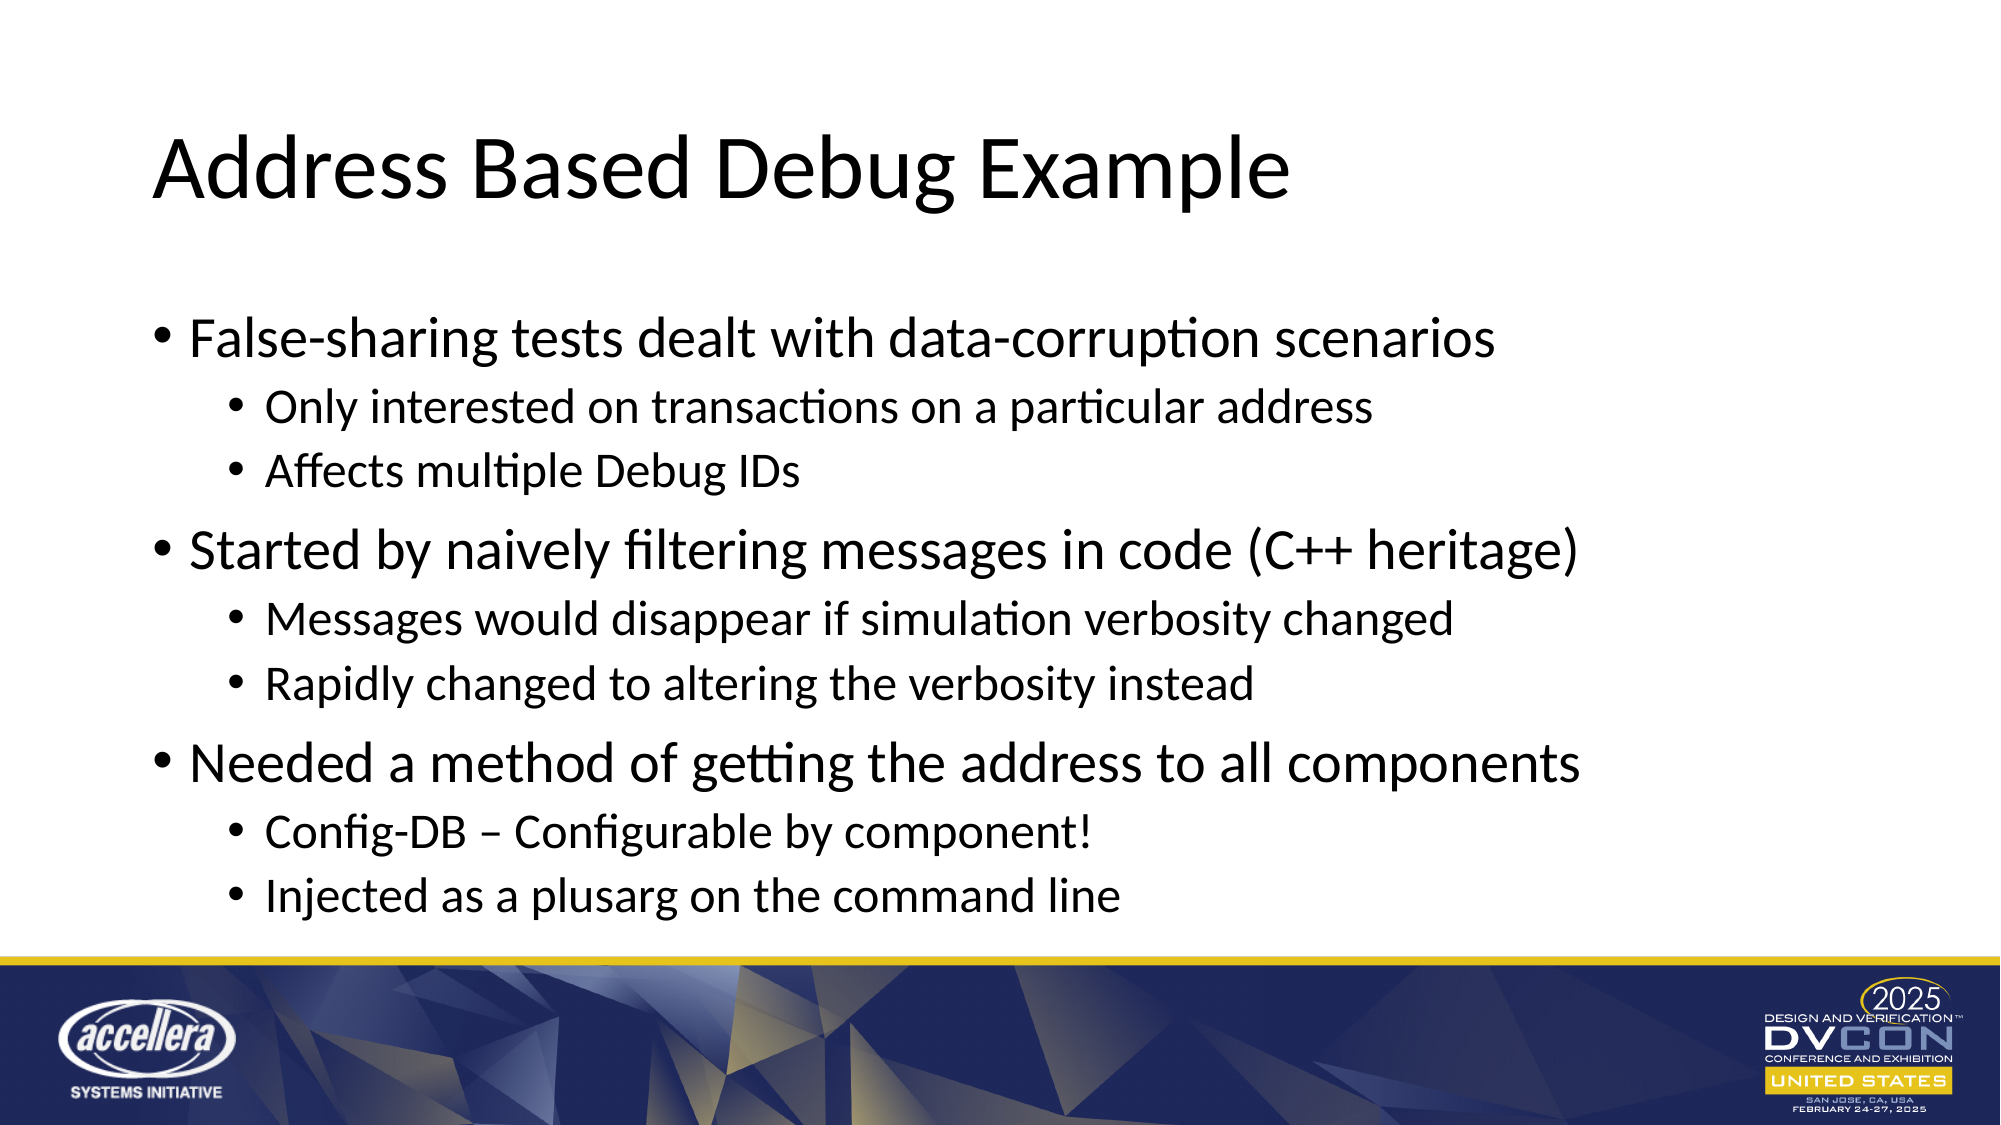

# Address Based Debug Example
False-sharing tests dealt with data-corruption scenarios
Only interested on transactions on a particular address
Affects multiple Debug IDs
Started by naively filtering messages in code (C++ heritage)
Messages would disappear if simulation verbosity changed
Rapidly changed to altering the verbosity instead
Needed a method of getting the address to all components
Config-DB – Configurable by component!
Injected as a plusarg on the command line